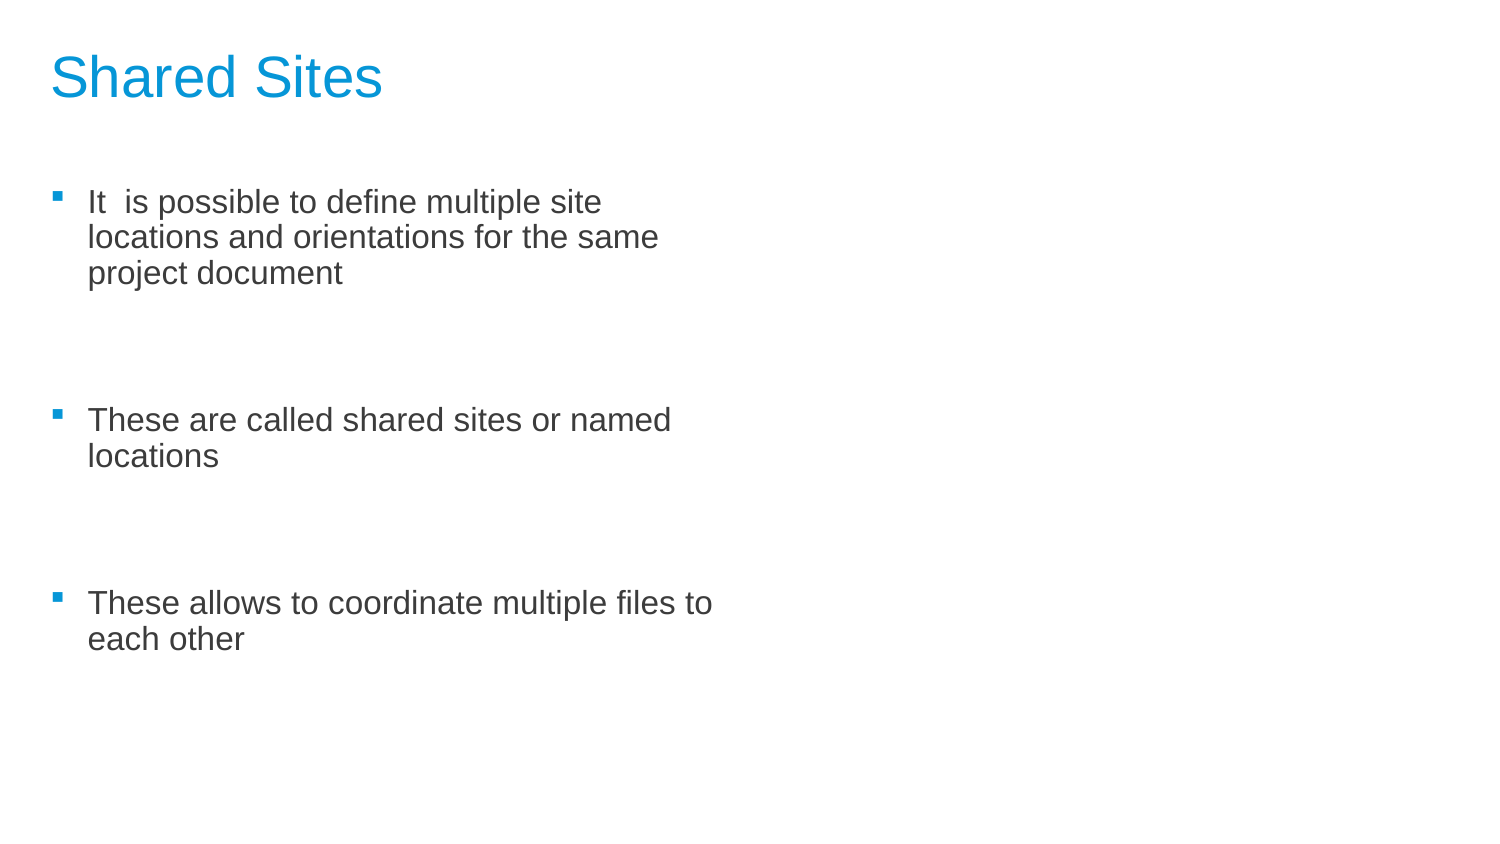

# Shared Sites

It  is possible to define multiple site locations and orientations for the same project document

These are called shared sites or named locations

These allows to coordinate multiple files to each other